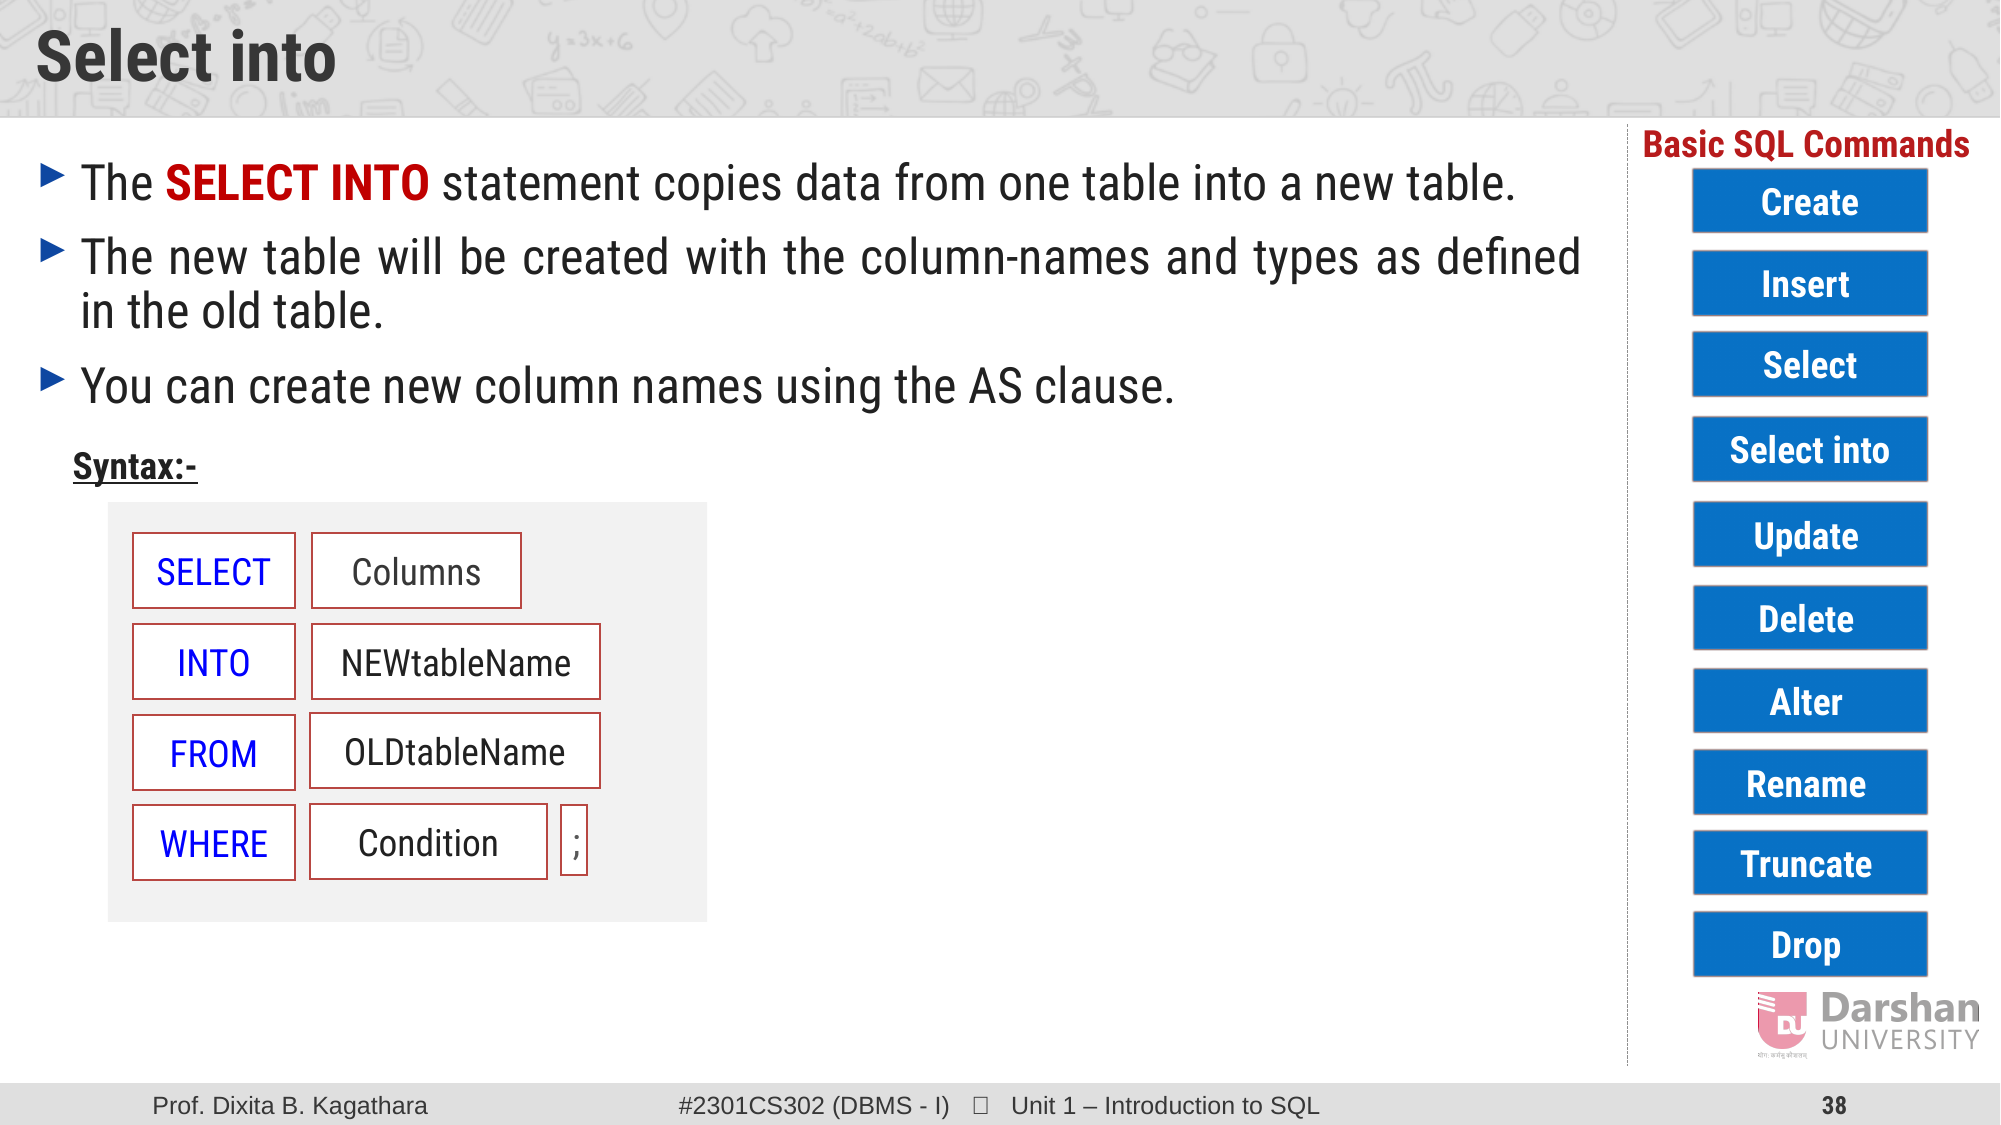

# Select into
Basic SQL Commands
The SELECT INTO statement copies data from one table into a new table.
The new table will be created with the column-names and types as defined in the old table.
You can create new column names using the AS clause.

Create
Insert
Select
Select into
Syntax:-

Update
SELECT
Columns
Delete
INTO
NEWtableName
Alter
OLDtableName
FROM
Rename
Condition
WHERE
;
Truncate
Drop